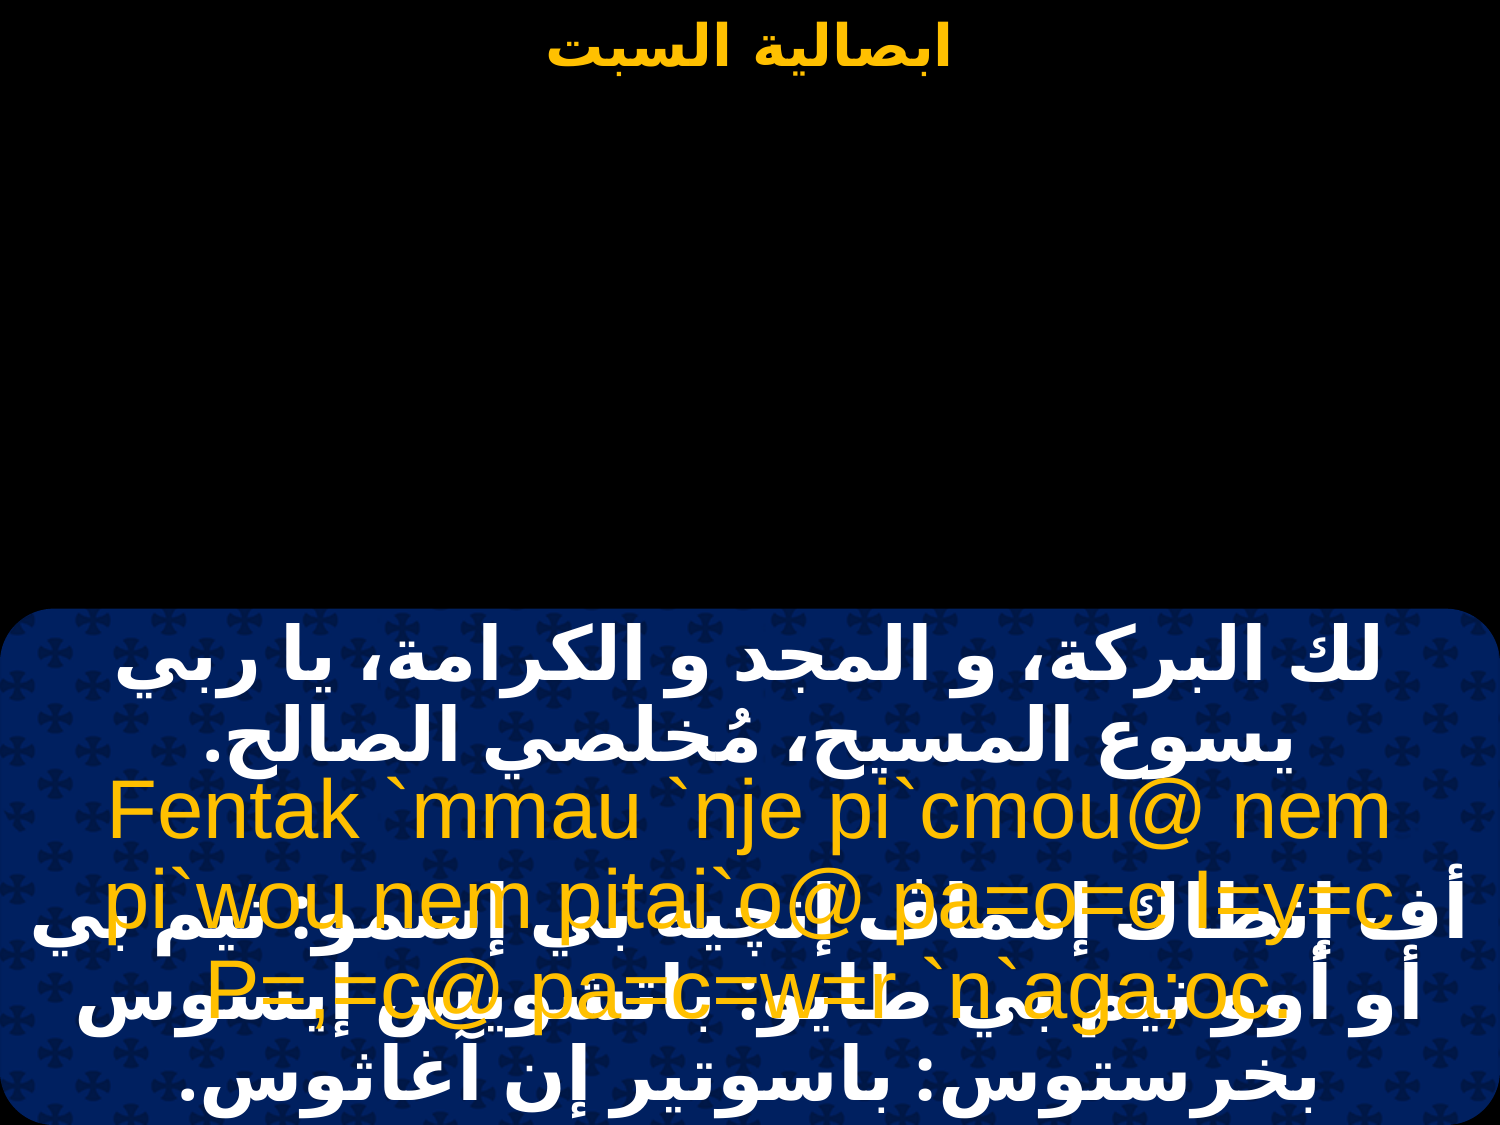

#
لك البركة، و المجد و الكرامة، يا ربي يسوع المسيح، مُخلصي الصالح.
Fentak `mmau `nje pi`cmou@ nem pi`wou nem pitai`o@ pa=o=c I=y=c P=,=c@ pa=c=w=r `n`aga;oc.
أف إنطاك إمماڤ إنچيه بي إسمو: نيم بي أو أوو نيم بي طايو: باتشويس إيسوس بخرستوس: باسوتير إن آغاثوس.